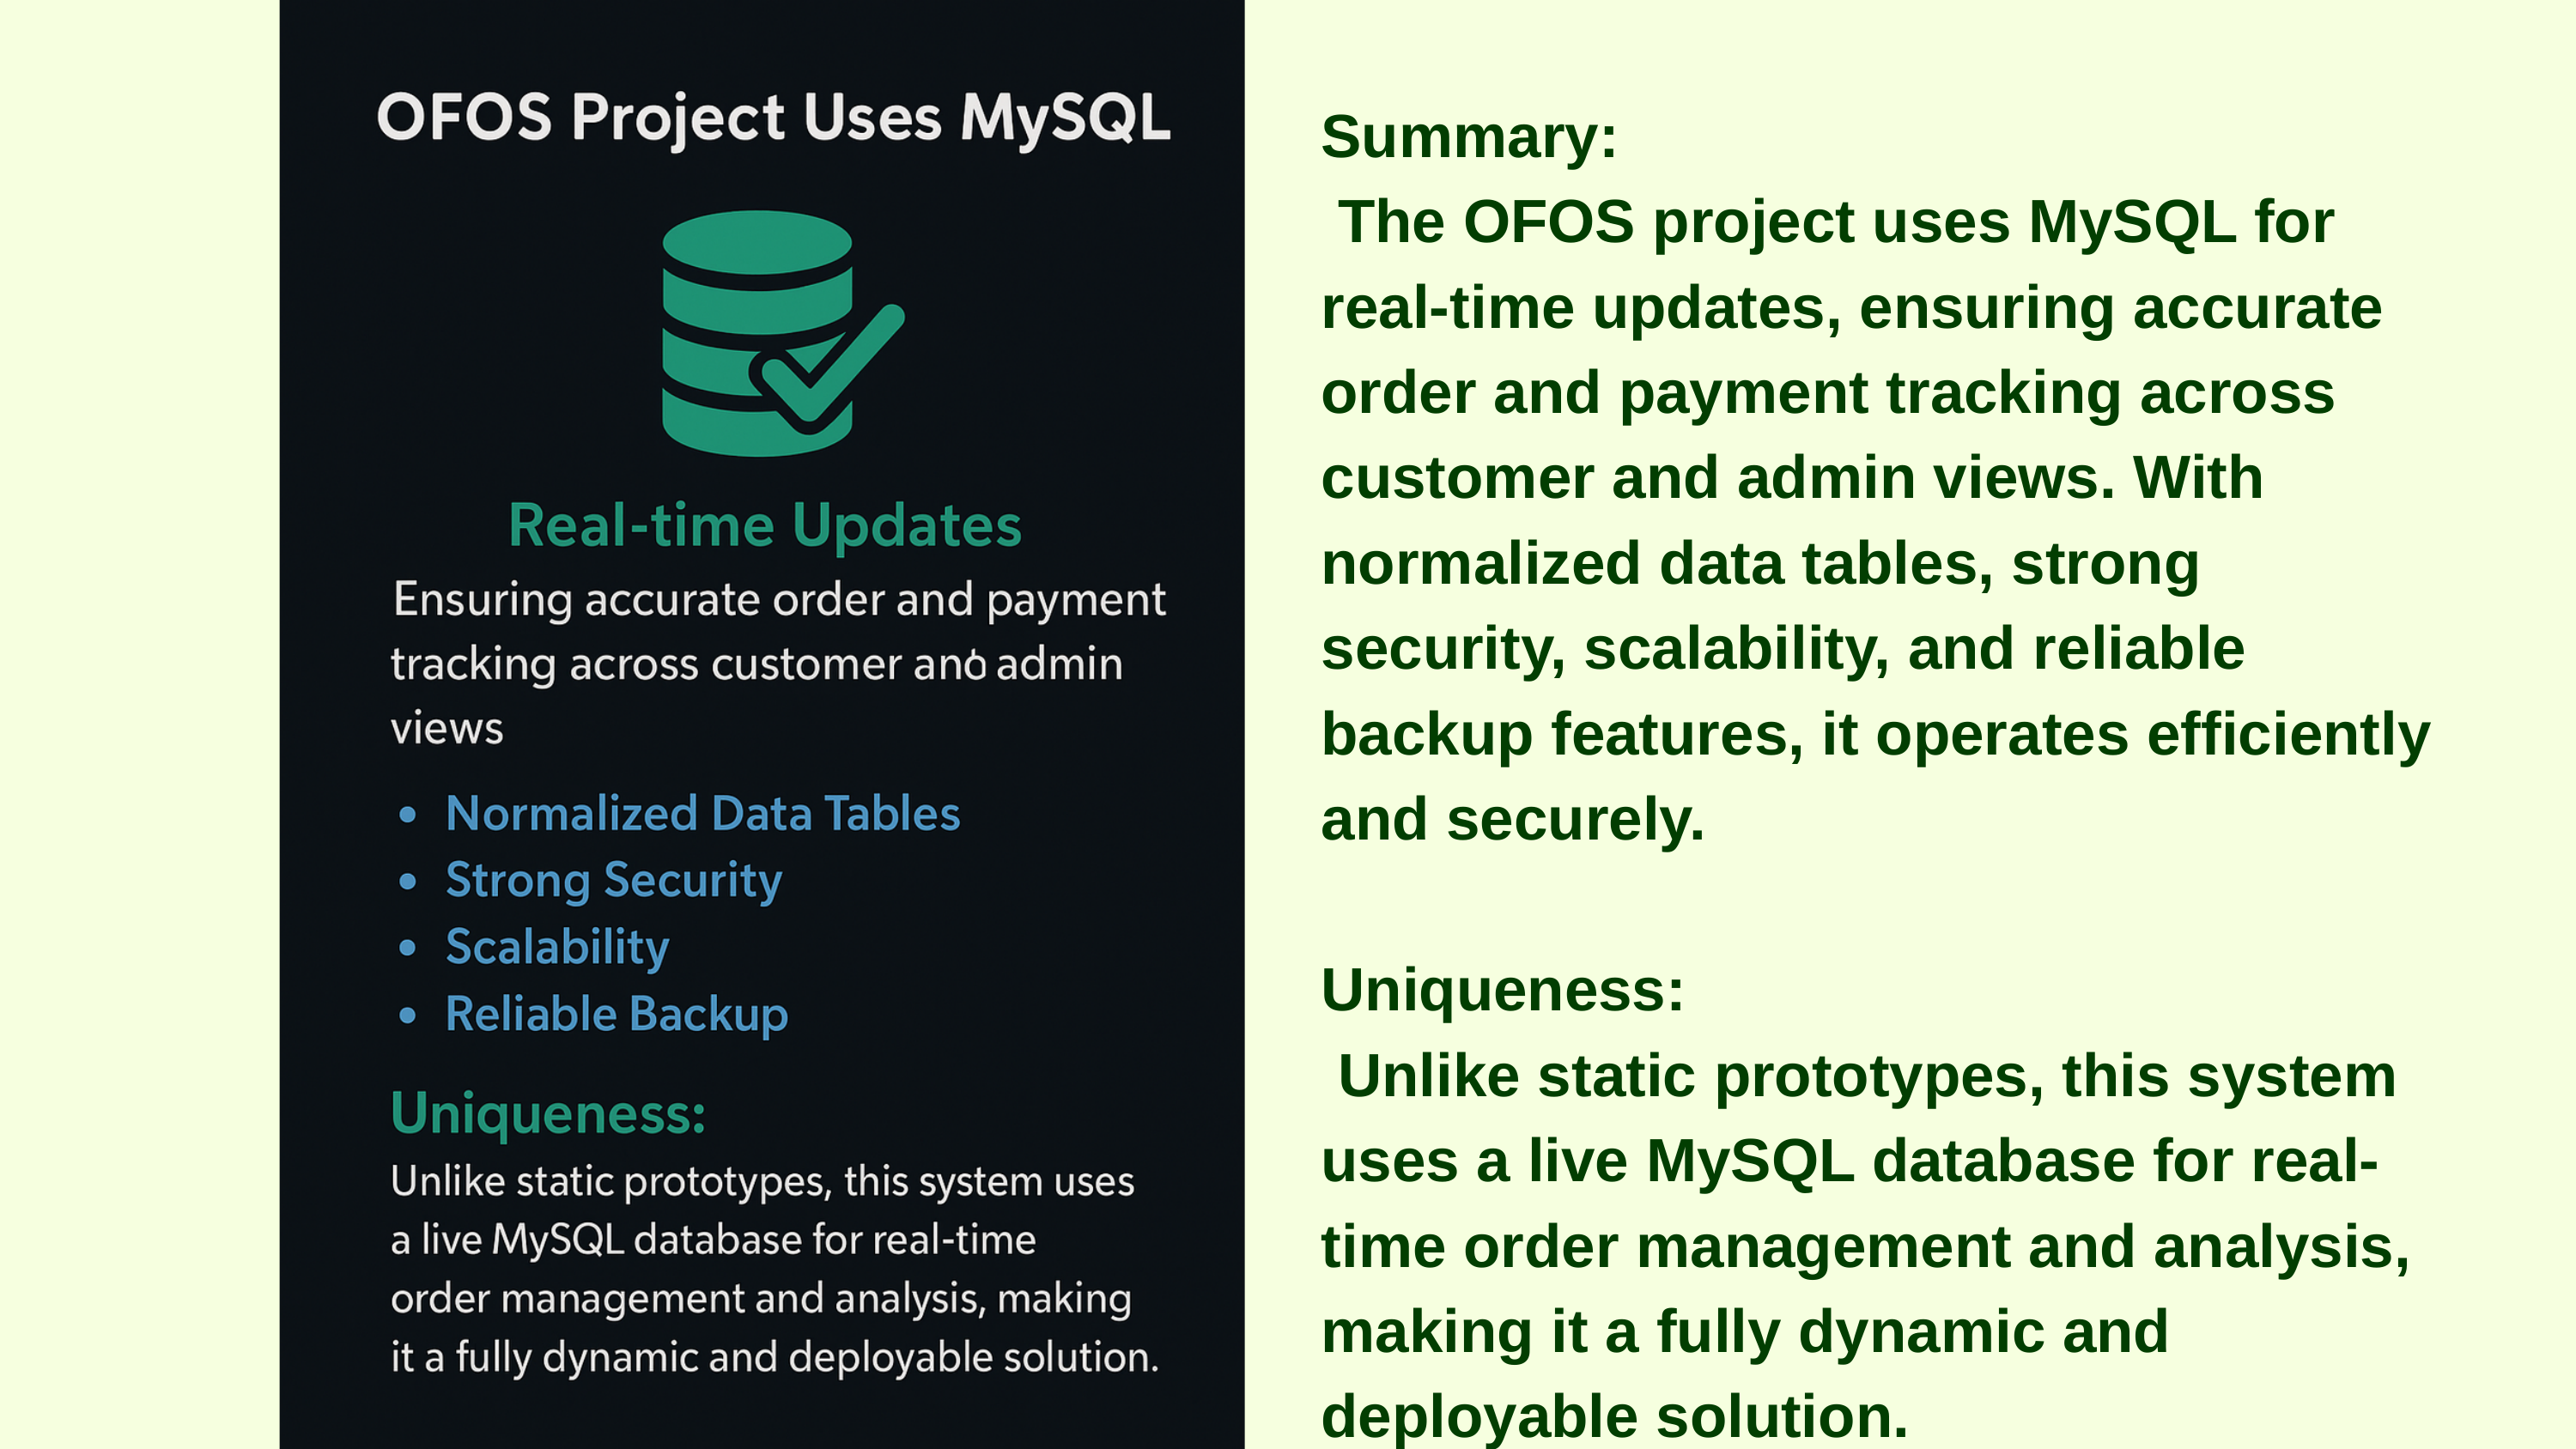

Summary:
 The OFOS project uses MySQL for real-time updates, ensuring accurate order and payment tracking across customer and admin views. With normalized data tables, strong security, scalability, and reliable backup features, it operates efficiently and securely.

Uniqueness:
 Unlike static prototypes, this system uses a live MySQL database for real-time order management and analysis, making it a fully dynamic and deployable solution.